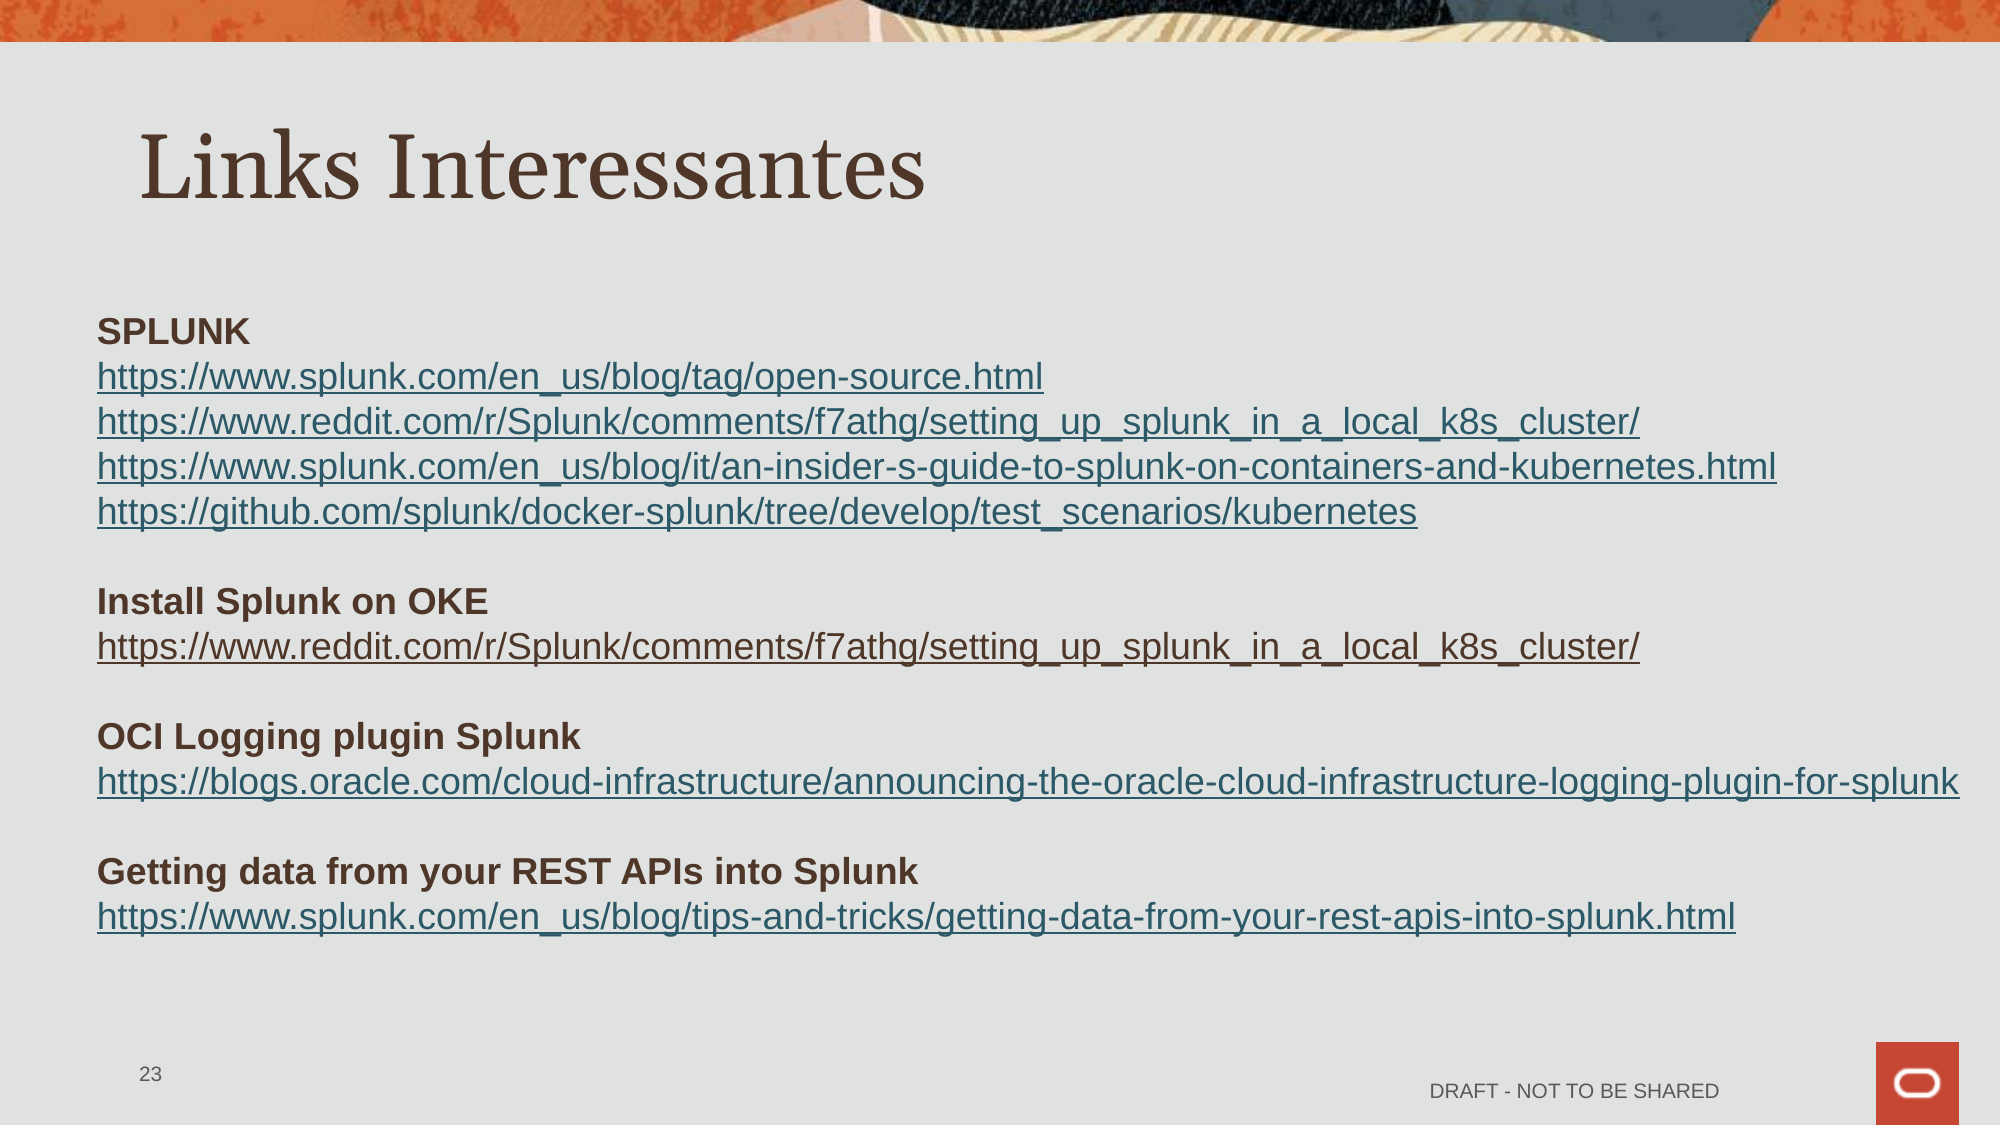

# Links Interessantes
SPLUNK
https://www.splunk.com/en_us/blog/tag/open-source.html
https://www.reddit.com/r/Splunk/comments/f7athg/setting_up_splunk_in_a_local_k8s_cluster/
https://www.splunk.com/en_us/blog/it/an-insider-s-guide-to-splunk-on-containers-and-kubernetes.html
https://github.com/splunk/docker-splunk/tree/develop/test_scenarios/kubernetes

Install Splunk on OKE
https://www.reddit.com/r/Splunk/comments/f7athg/setting_up_splunk_in_a_local_k8s_cluster/

OCI Logging plugin Splunk
https://blogs.oracle.com/cloud-infrastructure/announcing-the-oracle-cloud-infrastructure-logging-plugin-for-splunk

Getting data from your REST APIs into Splunk
https://www.splunk.com/en_us/blog/tips-and-tricks/getting-data-from-your-rest-apis-into-splunk.html
23
DRAFT - NOT TO BE SHARED